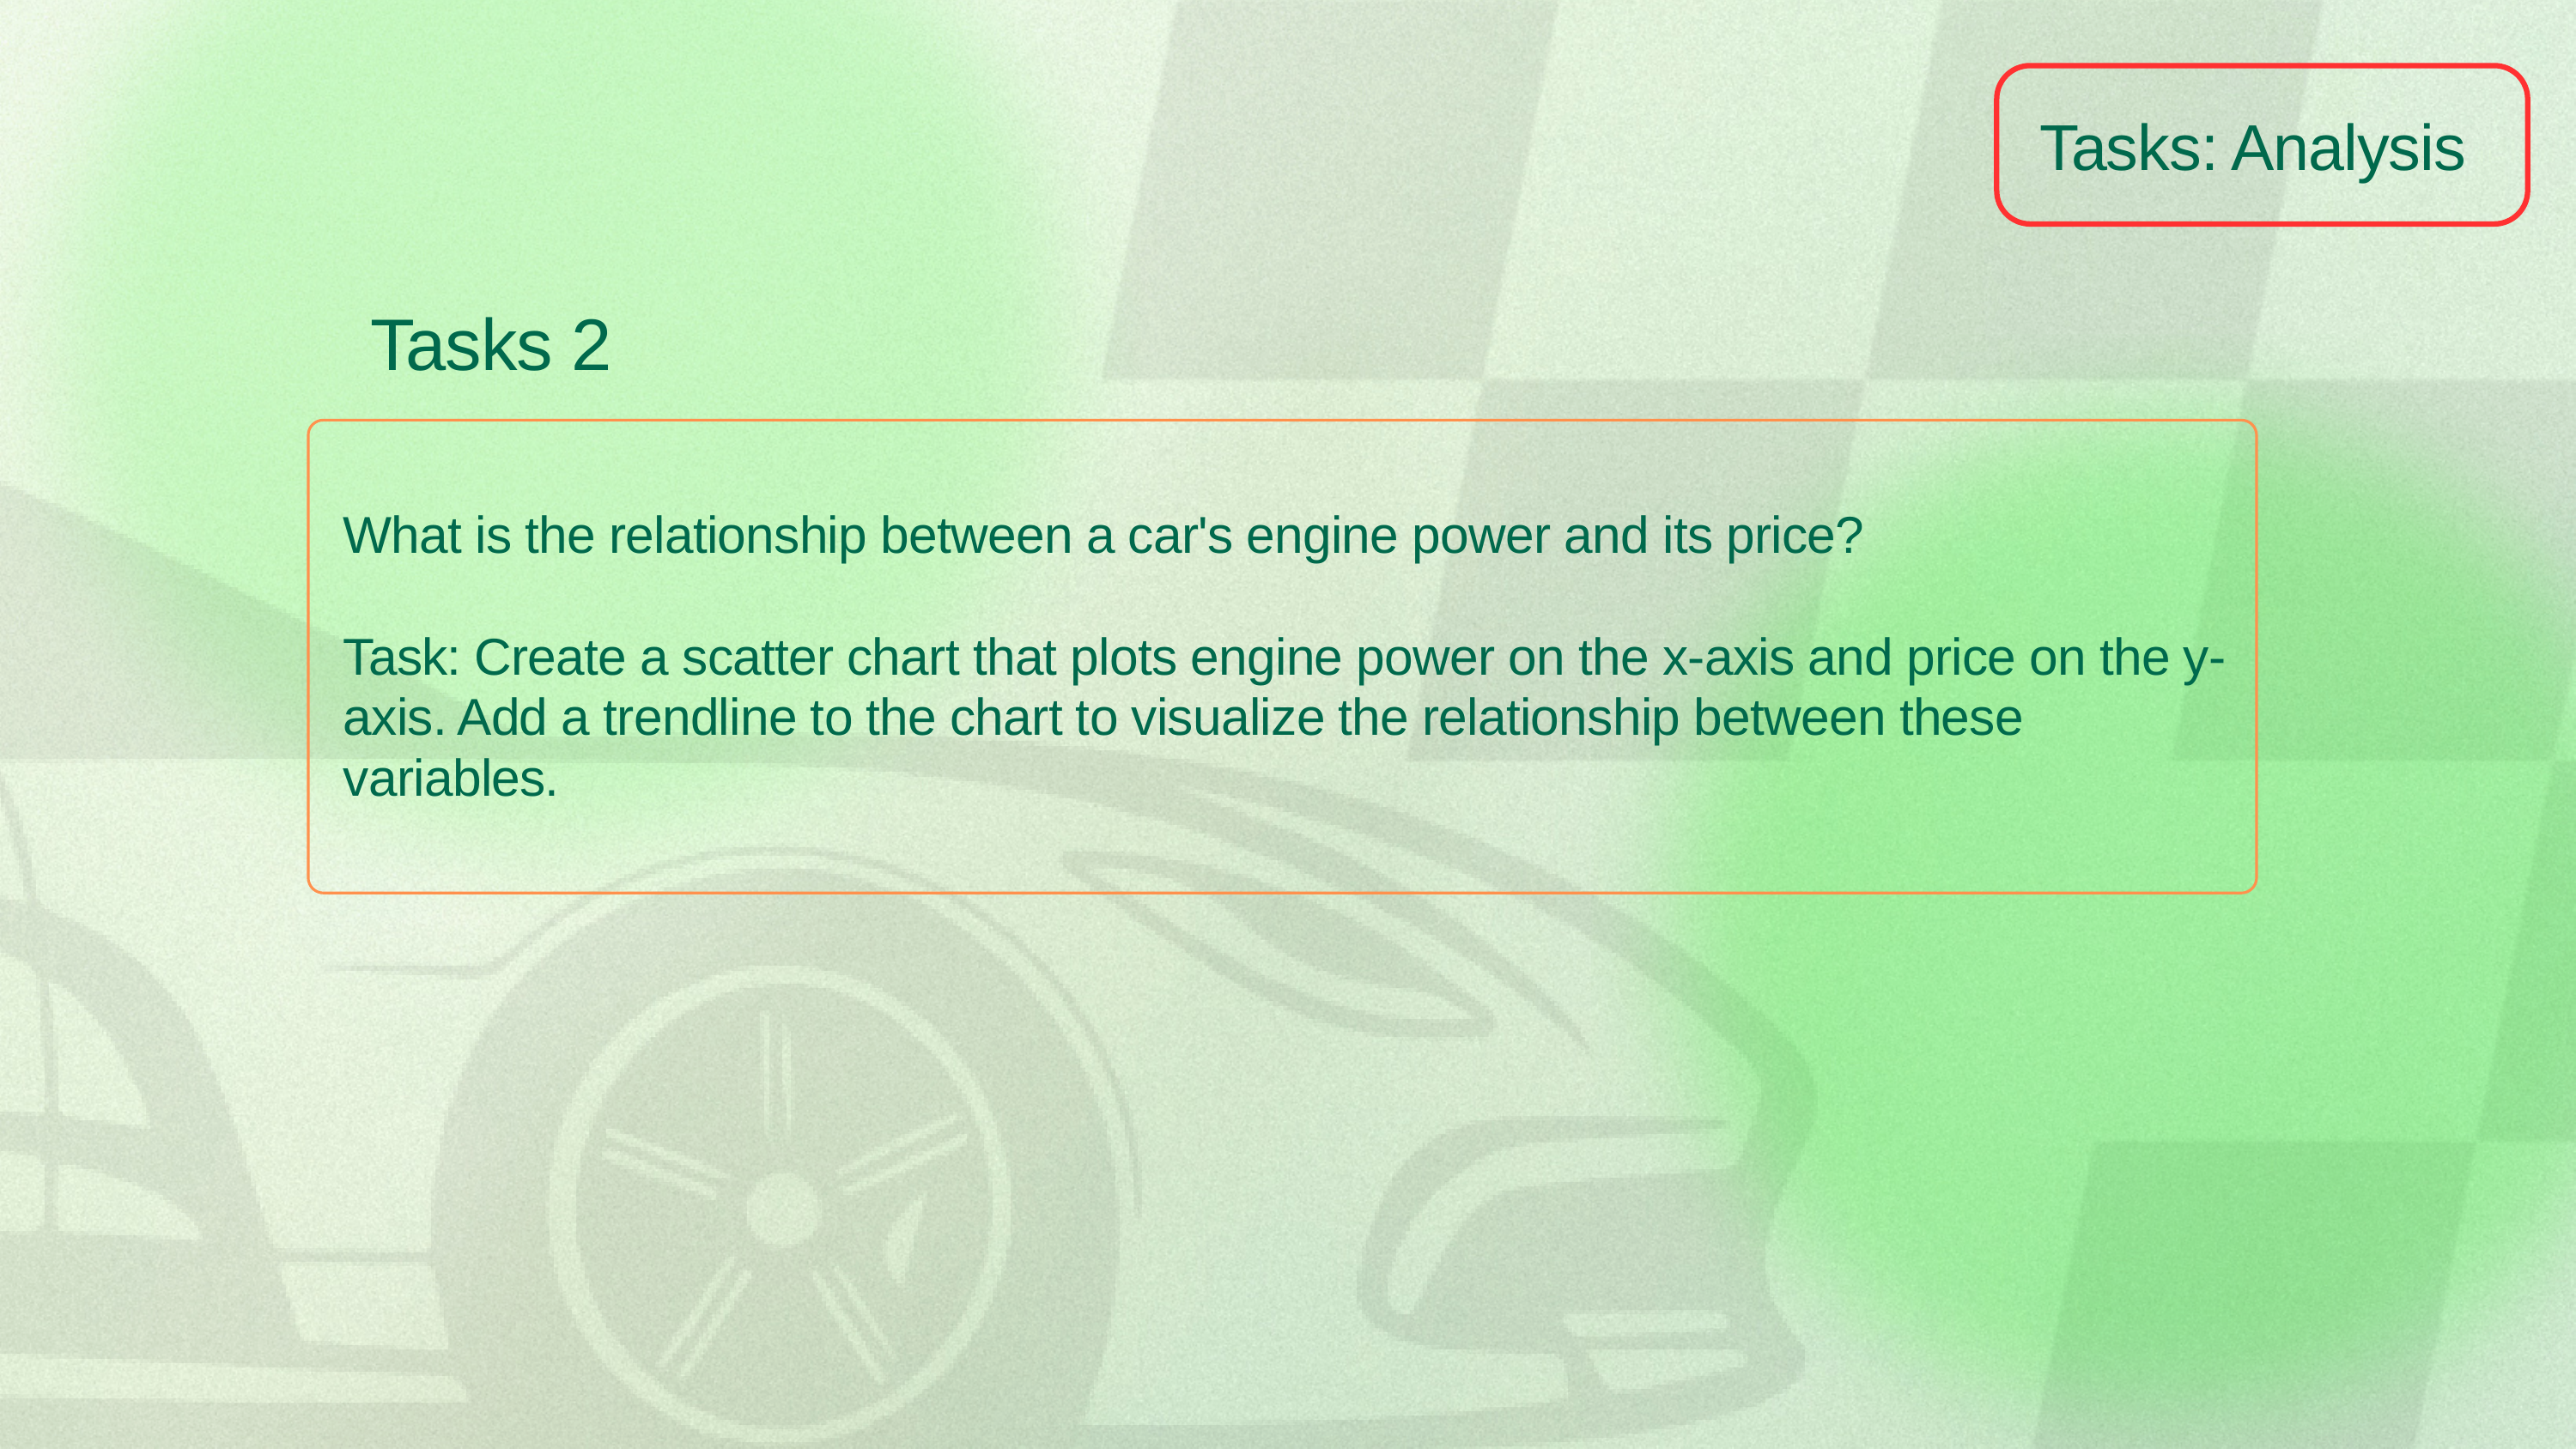

Tasks: Analysis
Tasks 2

What is the relationship between a car's engine power and its price?

Task: Create a scatter chart that plots engine power on the x-axis and price on the y-axis. Add a trendline to the chart to visualize the relationship between these variables.